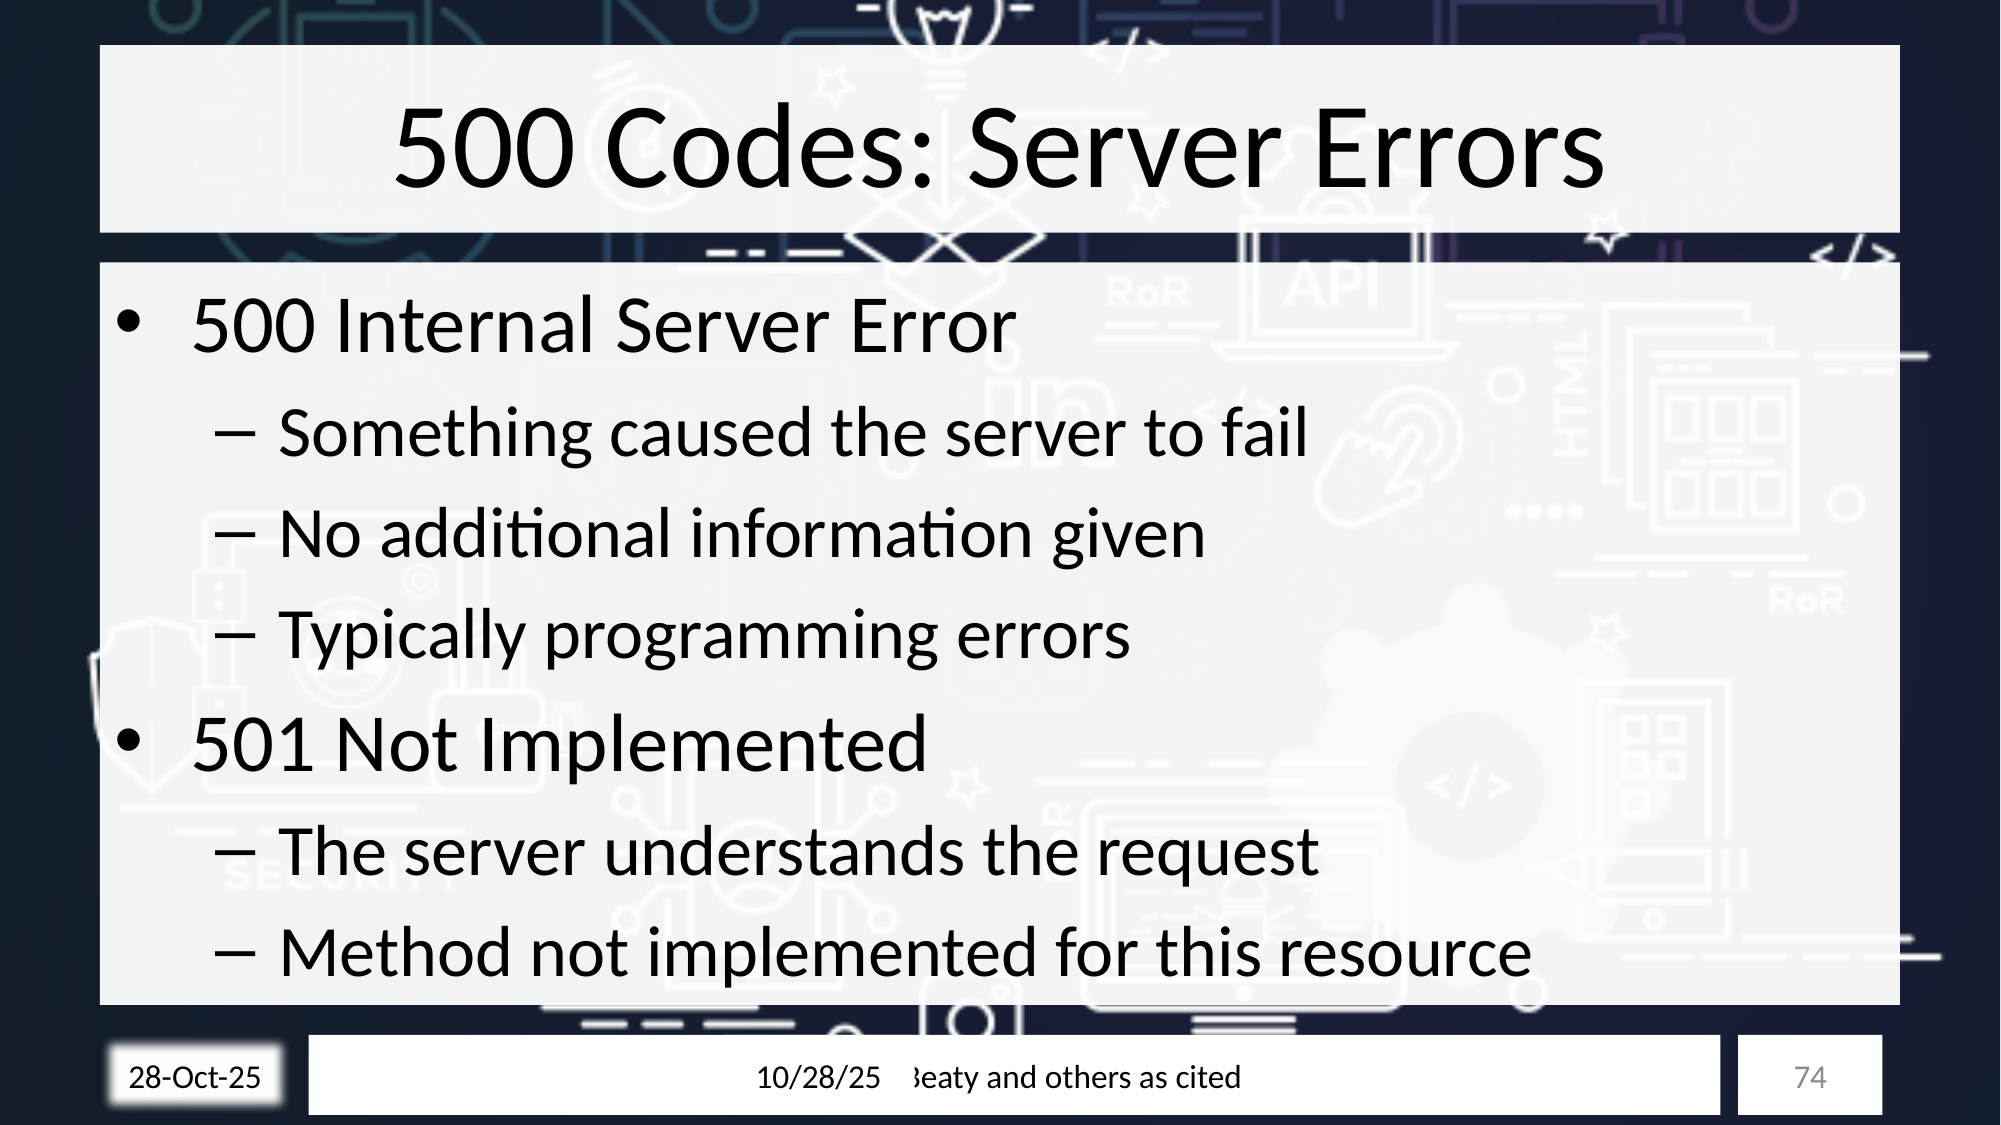

# 500 Codes: Server Errors
500 Internal Server Error
Something caused the server to fail
No additional information given
Typically programming errors
501 Not Implemented
The server understands the request
Method not implemented for this resource

© Steve Beaty and others as cited
74
10/28/25